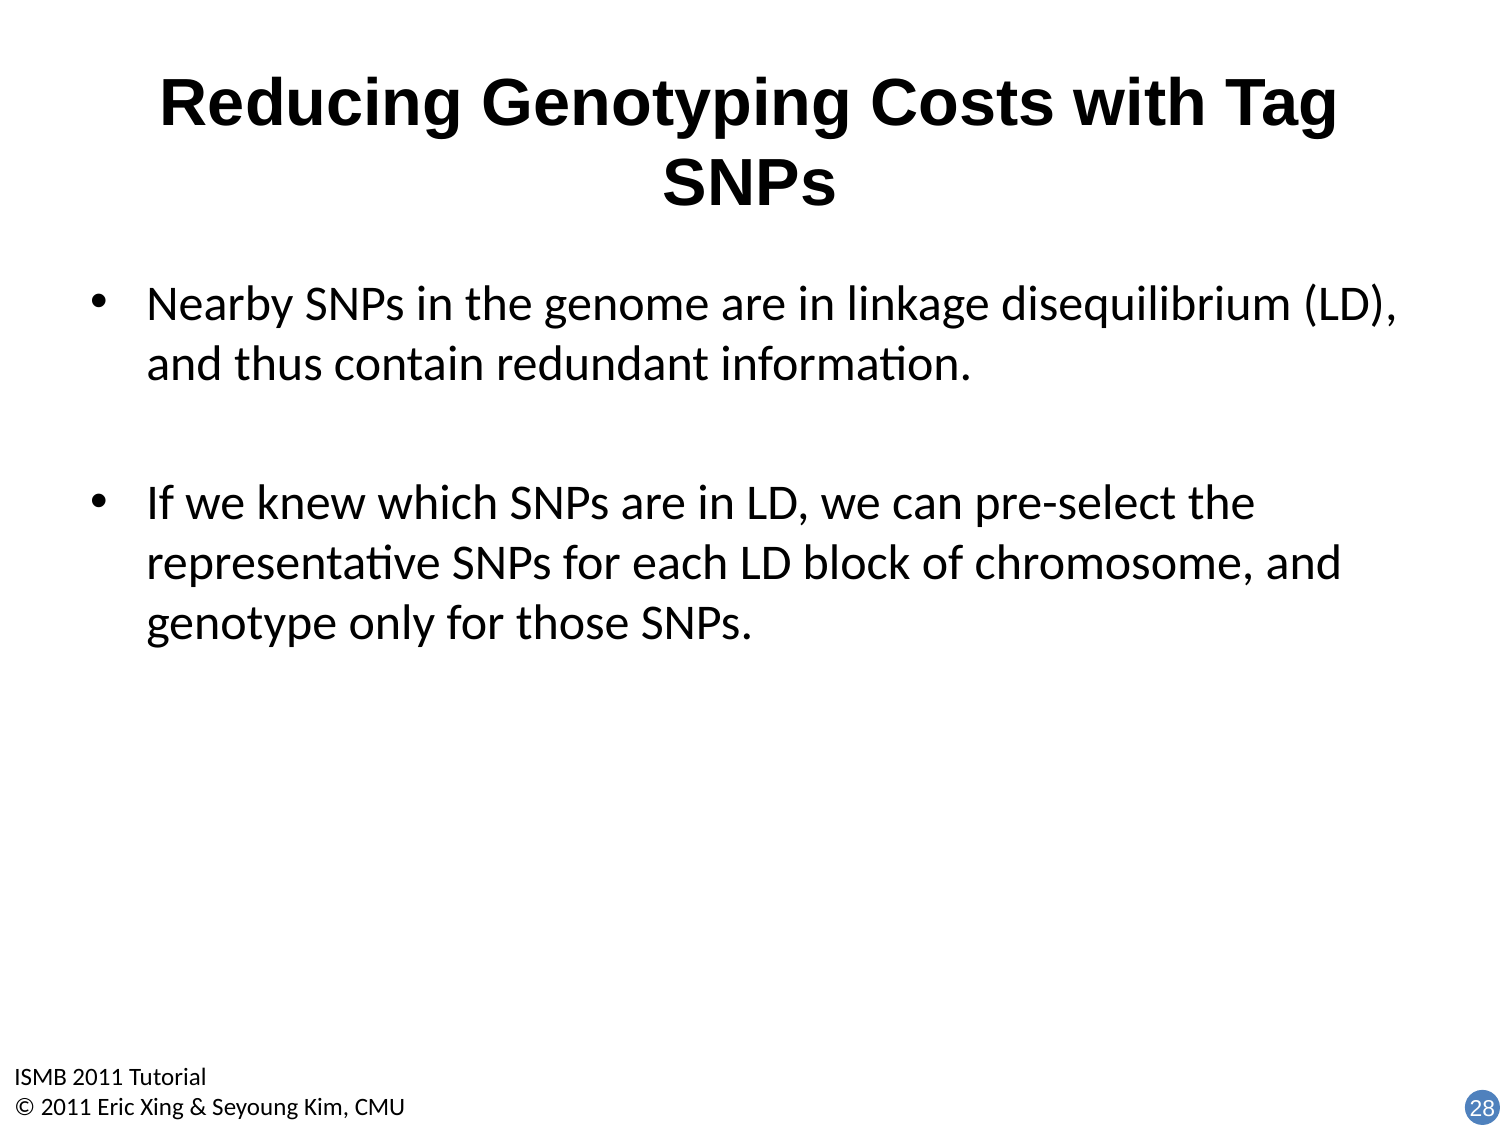

# Reducing Genotyping Costs with Tag SNPs
Nearby SNPs in the genome are in linkage disequilibrium (LD), and thus contain redundant information.

If we knew which SNPs are in LD, we can pre-select the representative SNPs for each LD block of chromosome, and genotype only for those SNPs.